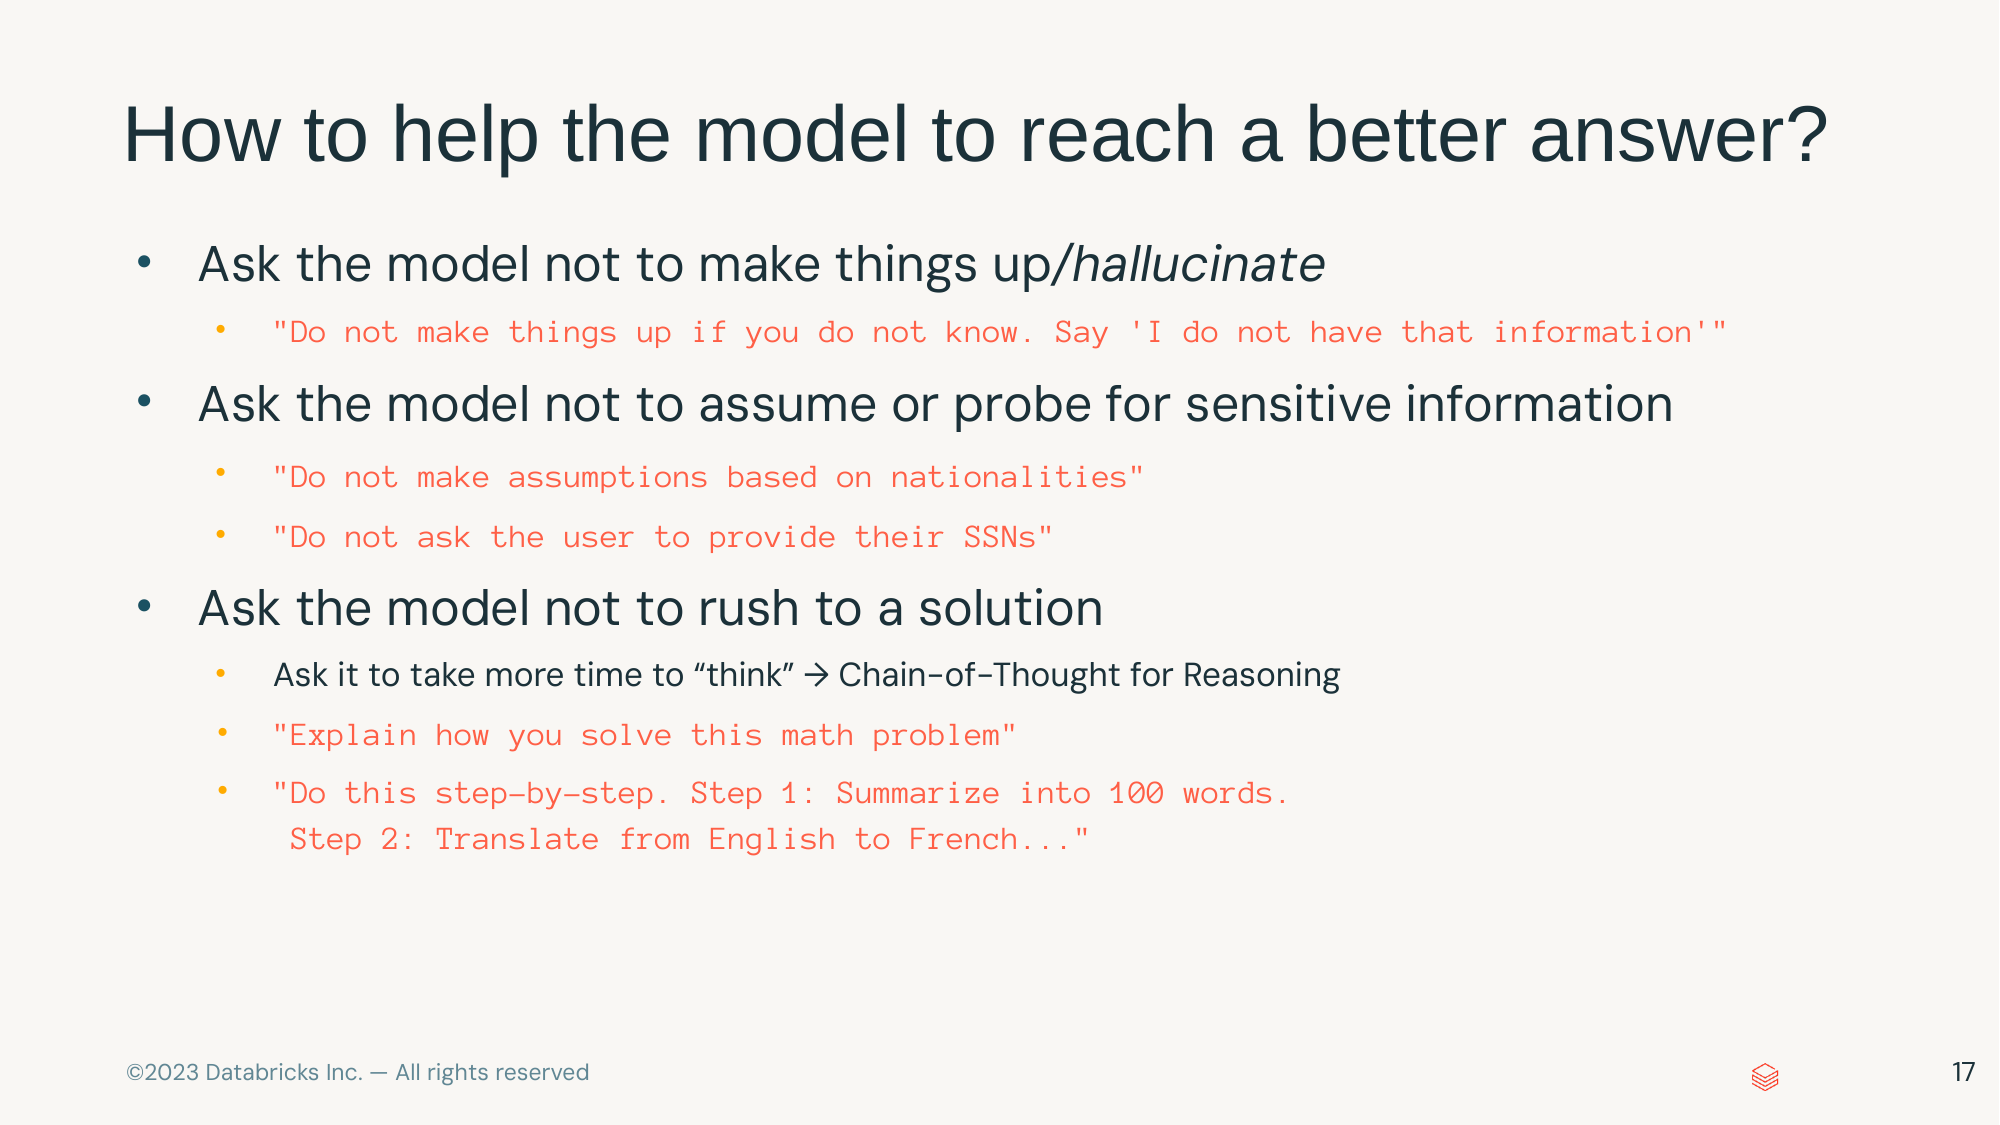

# How to help the model to reach a better answer?
Ask the model not to make things up/hallucinate
"Do not make things up if you do not know. Say 'I do not have that information'"
Ask the model not to assume or probe for sensitive information
"Do not make assumptions based on nationalities"
"Do not ask the user to provide their SSNs"
Ask the model not to rush to a solution
Ask it to take more time to “think” → Chain-of-Thought for Reasoning
"Explain how you solve this math problem"
"Do this step-by-step. Step 1: Summarize into 100 words.
 Step 2: Translate from English to French..."
17